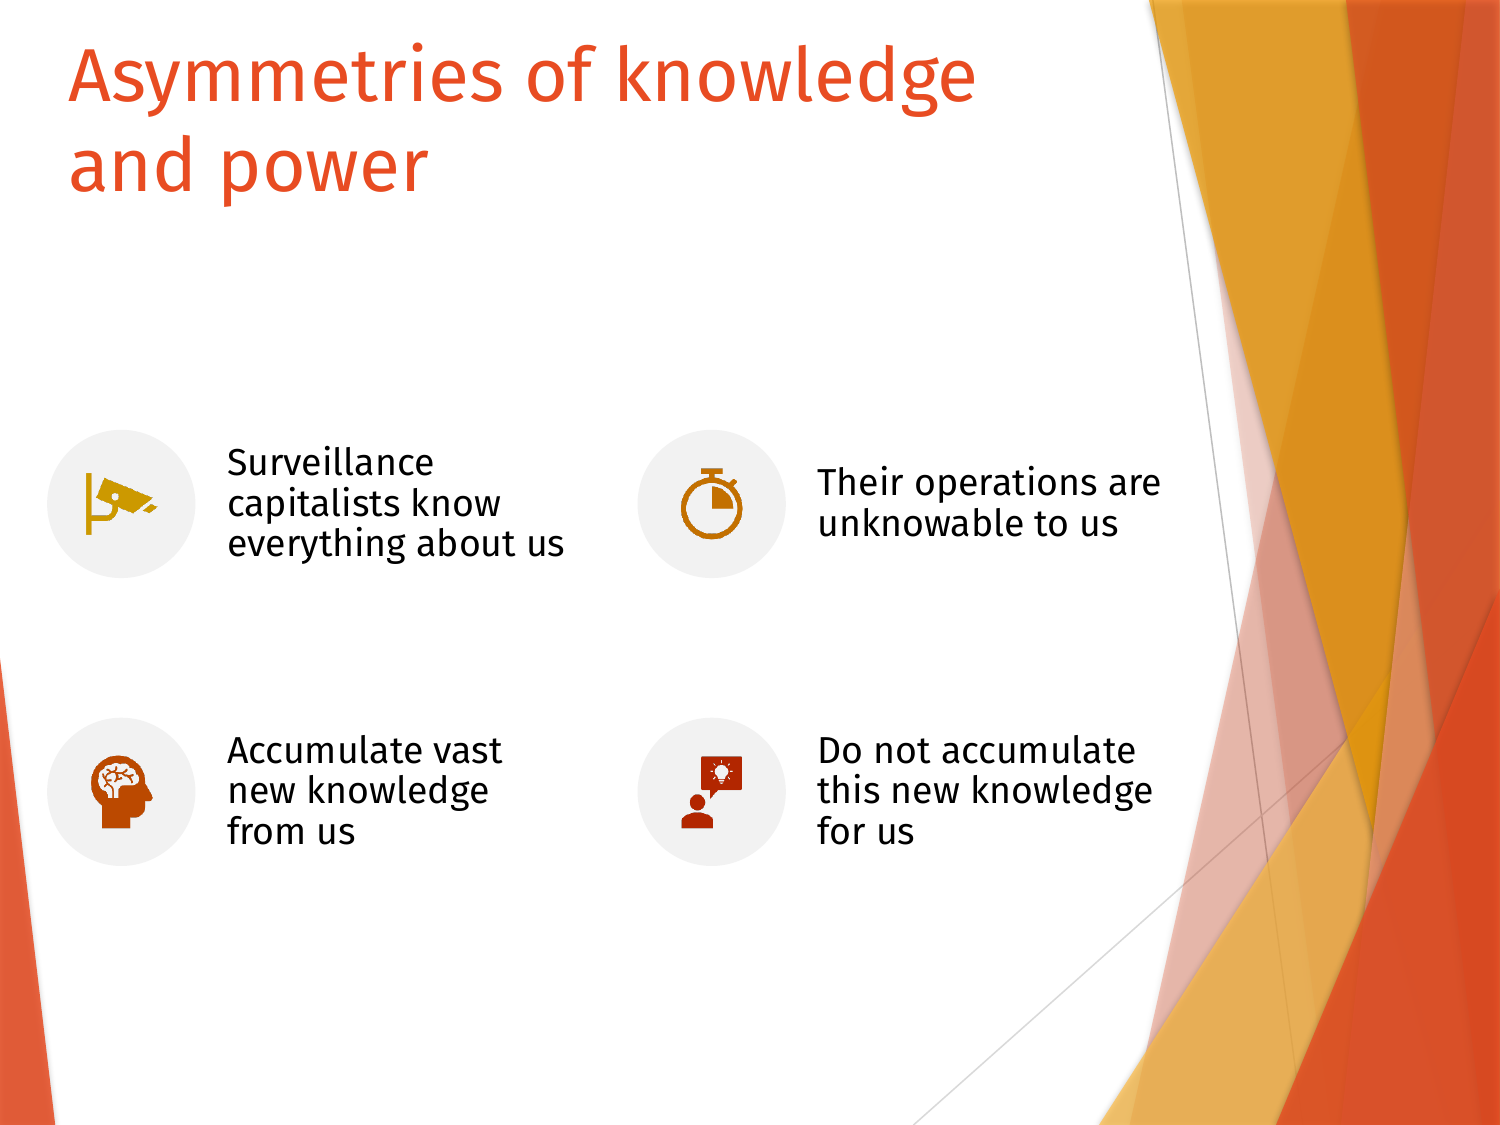

# Asymmetries of knowledge and power
Surveillance capitalists know everything about us
Their operations are unknowable to us
Accumulate vast new knowledge from us
Do not accumulate this new knowledge for us